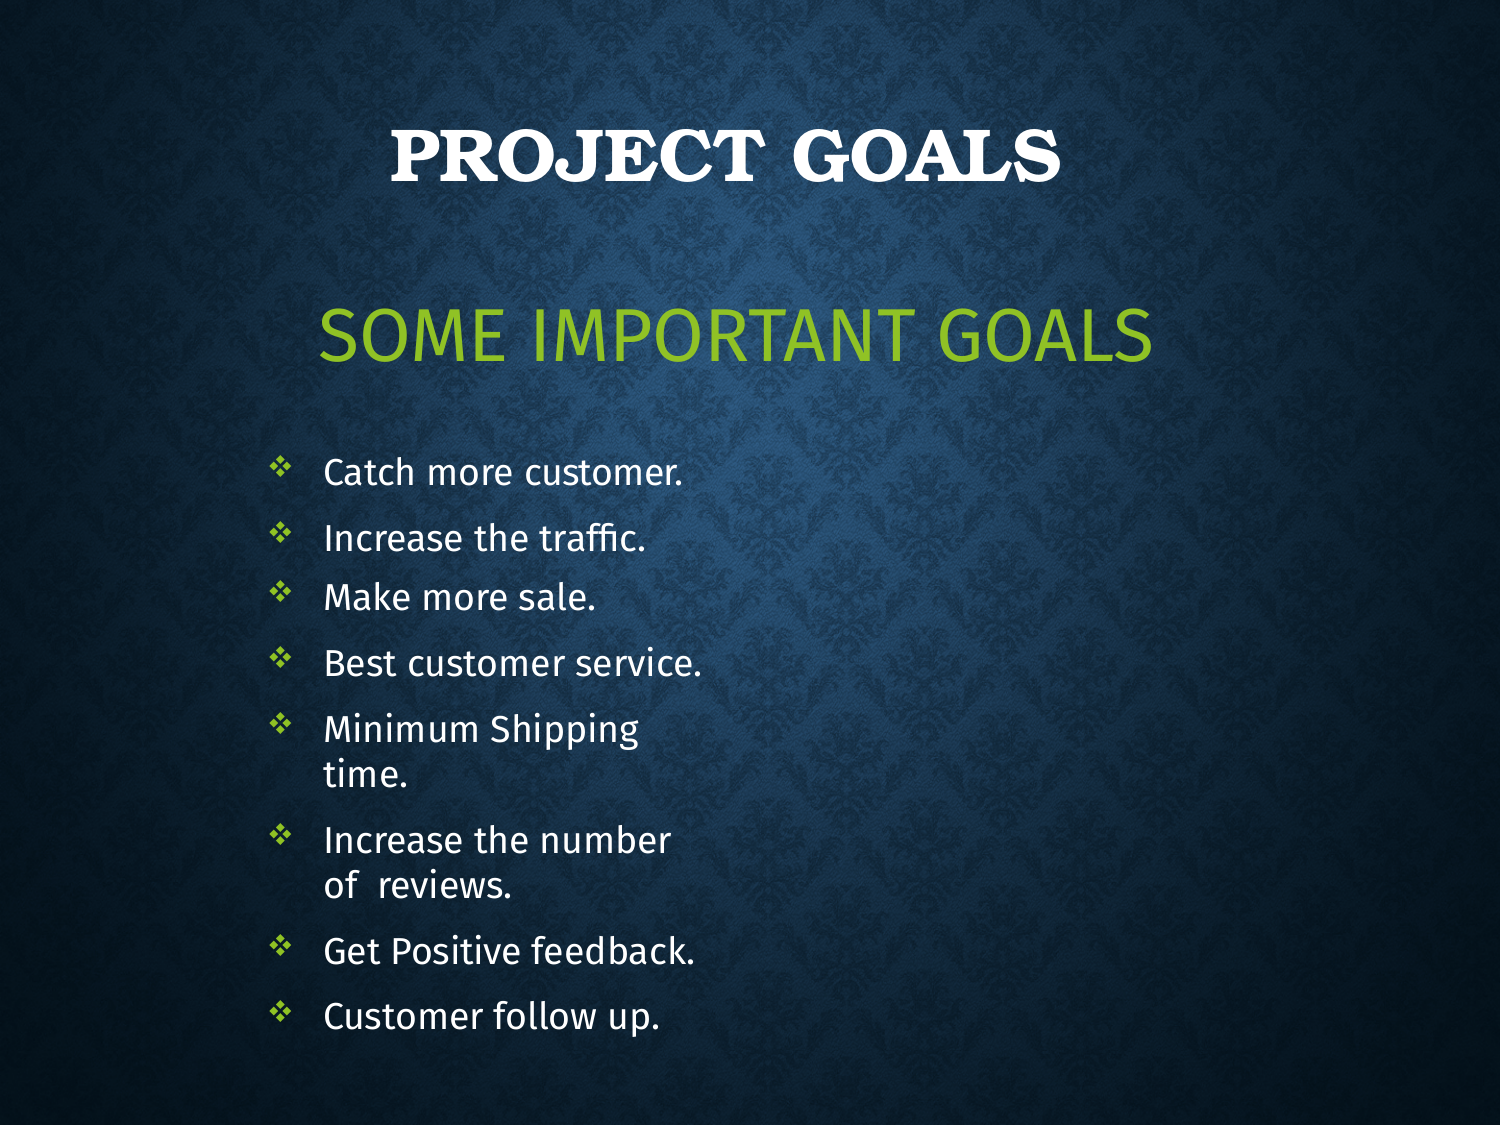

# Project Goals Some Important Goals
Catch more customer.
Increase the traffic.
Make more sale.
Best customer service.
Minimum Shipping time.
Increase the number of  reviews.
Get Positive feedback.
Customer follow up.